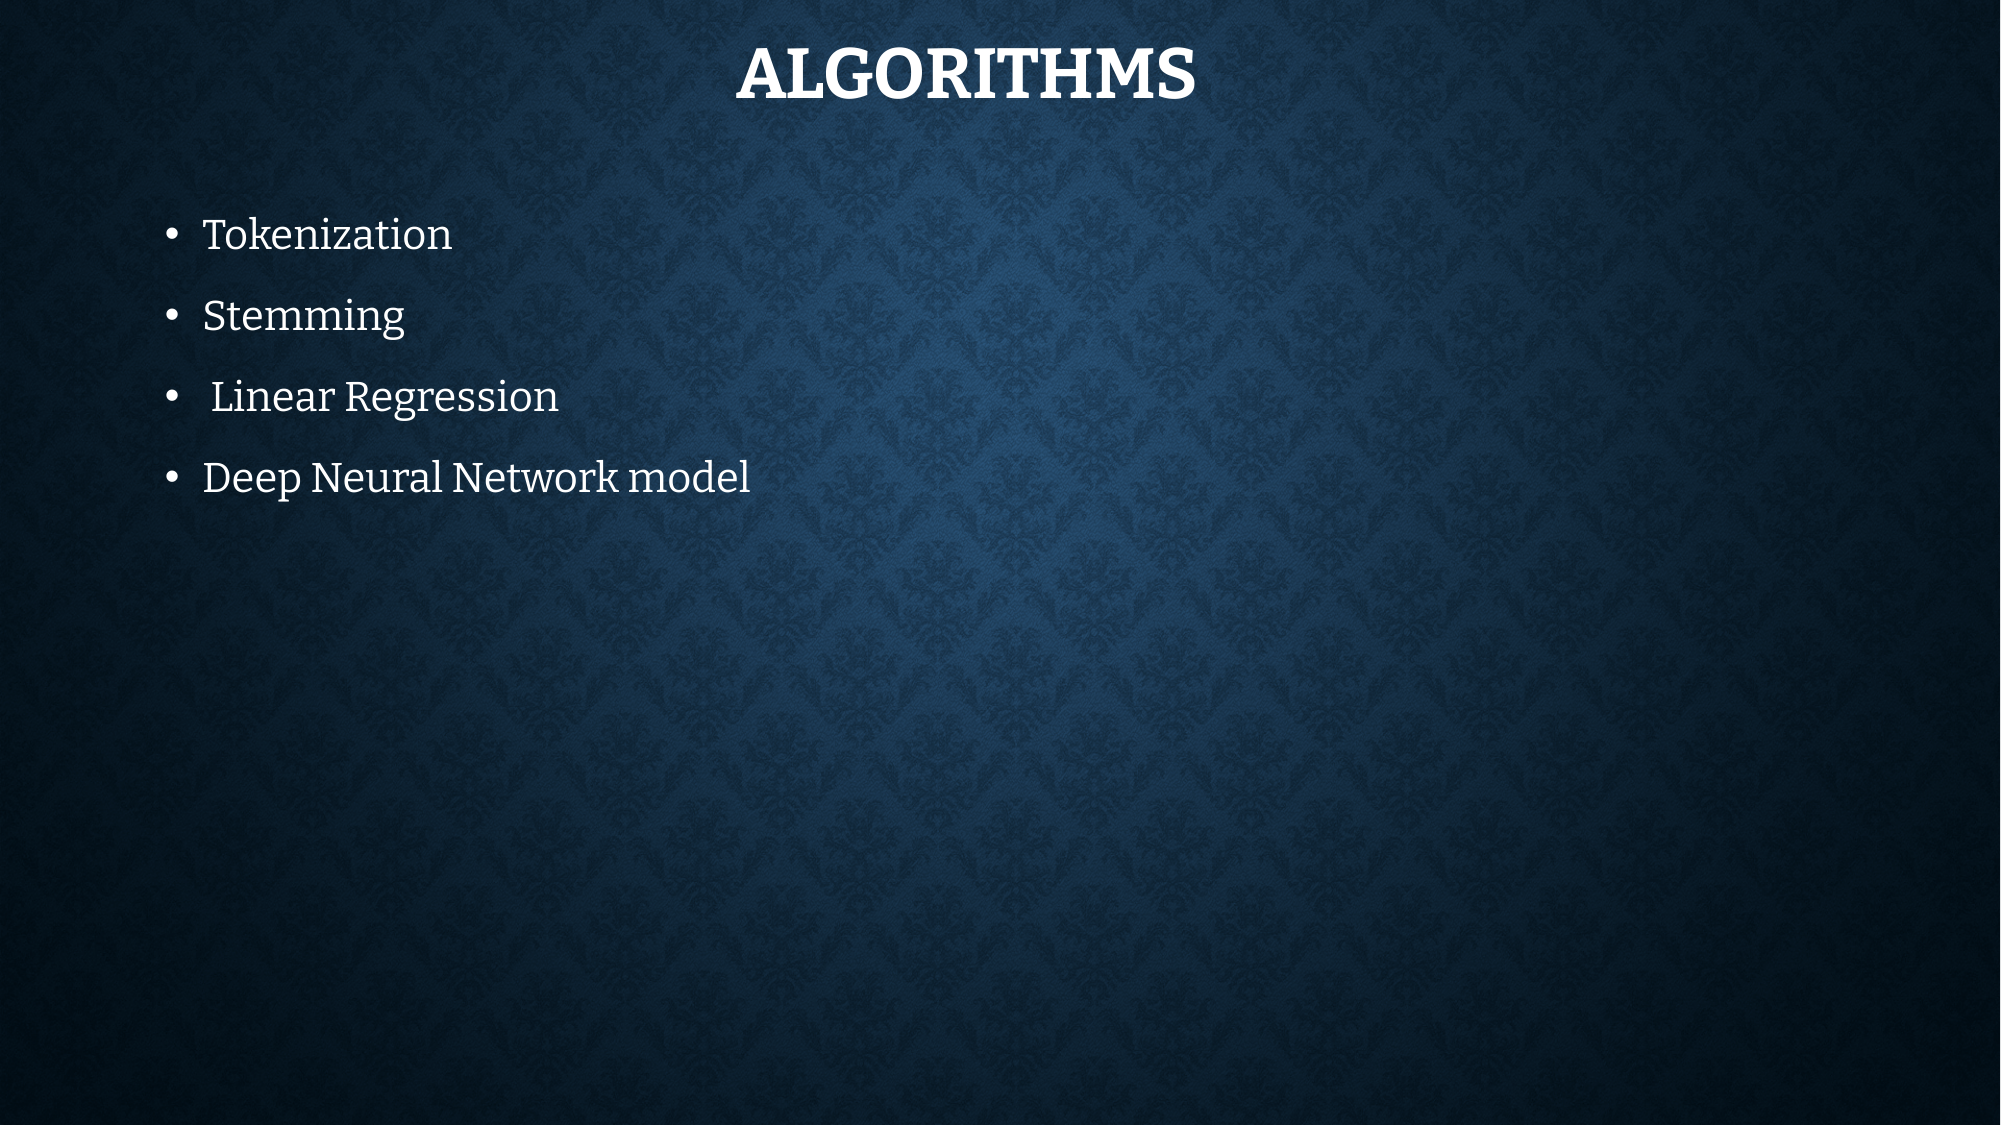

ALGORITHMs
Tokenization
Stemming
 Linear Regression
Deep Neural Network model